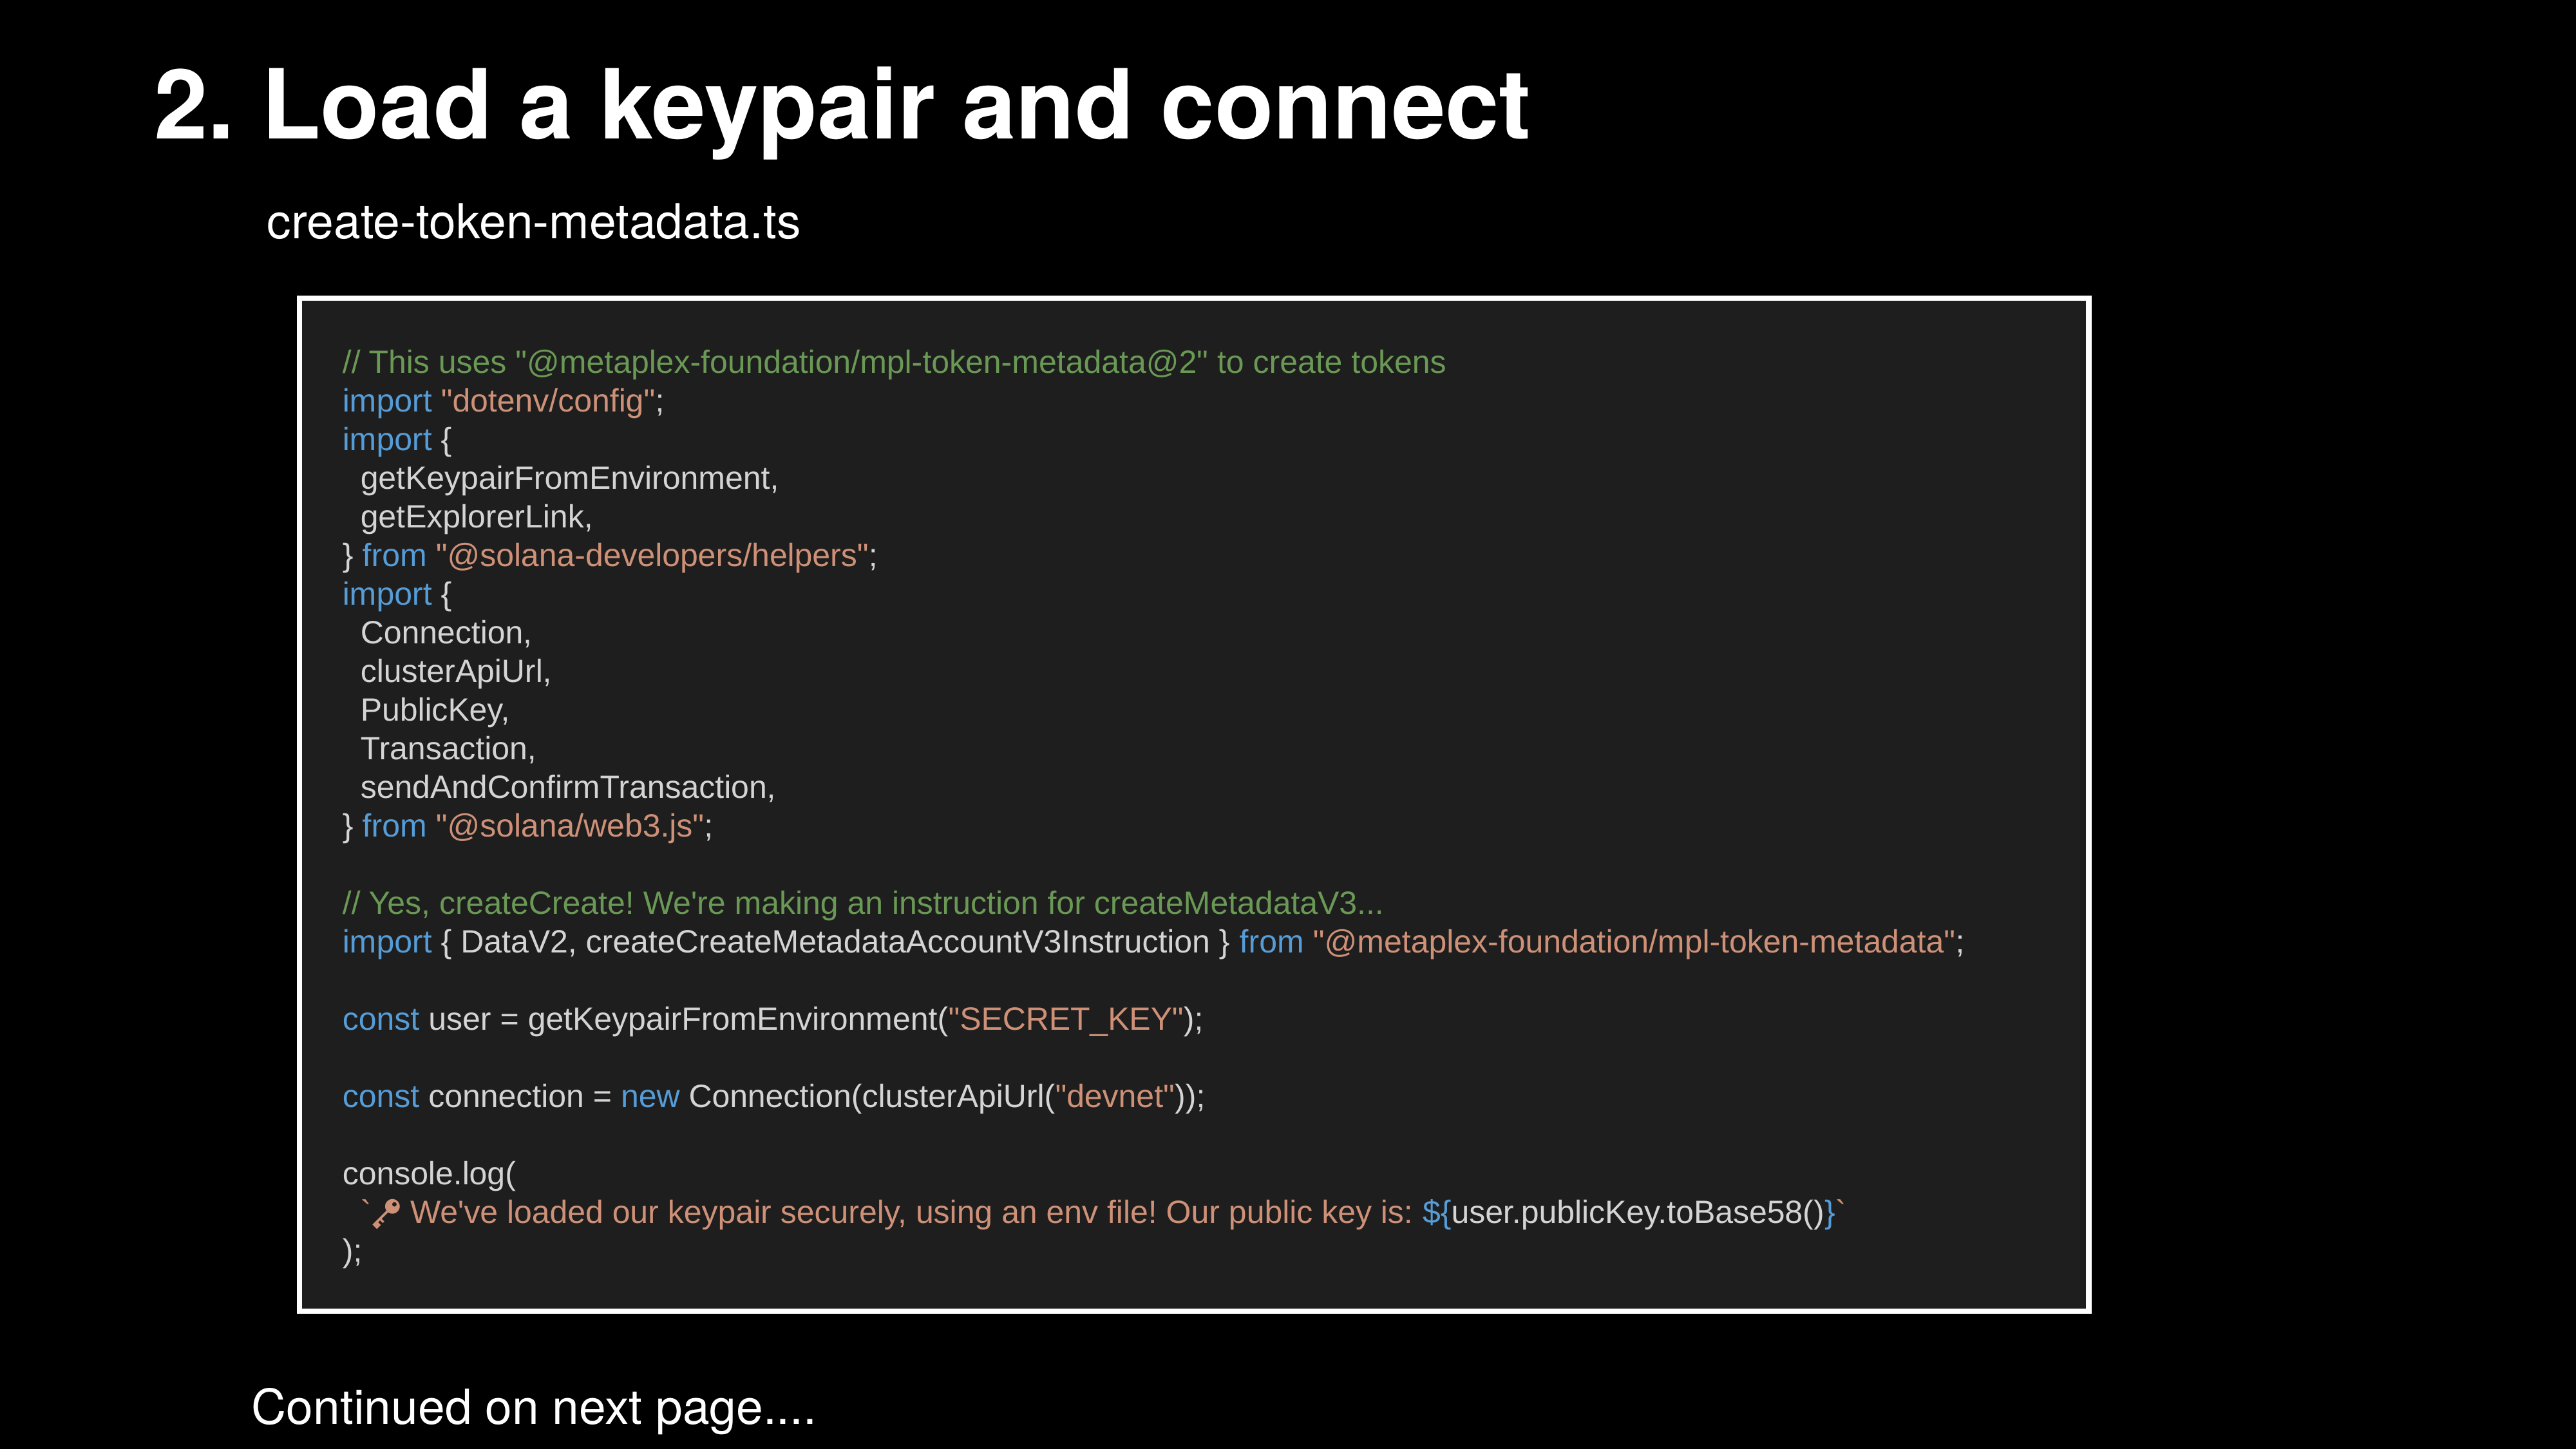

2. Load a keypair and connect
create-token-metadata.ts
// This uses "@metaplex-foundation/mpl-token-metadata@2" to create tokens
import "dotenv/config";
import {
  getKeypairFromEnvironment,
  getExplorerLink,
} from "@solana-developers/helpers";
import {
  Connection,
  clusterApiUrl,
  PublicKey,
  Transaction,
  sendAndConfirmTransaction,
} from "@solana/web3.js";

// Yes, createCreate! We're making an instruction for createMetadataV3...
import { DataV2, createCreateMetadataAccountV3Instruction } from "@metaplex-foundation/mpl-token-metadata";

const user = getKeypairFromEnvironment("SECRET_KEY");

const connection = new Connection(clusterApiUrl("devnet"));

console.log(
  `🔑 We've loaded our keypair securely, using an env file! Our public key is: ${user.publicKey.toBase58()}`
);
Continued on next page....